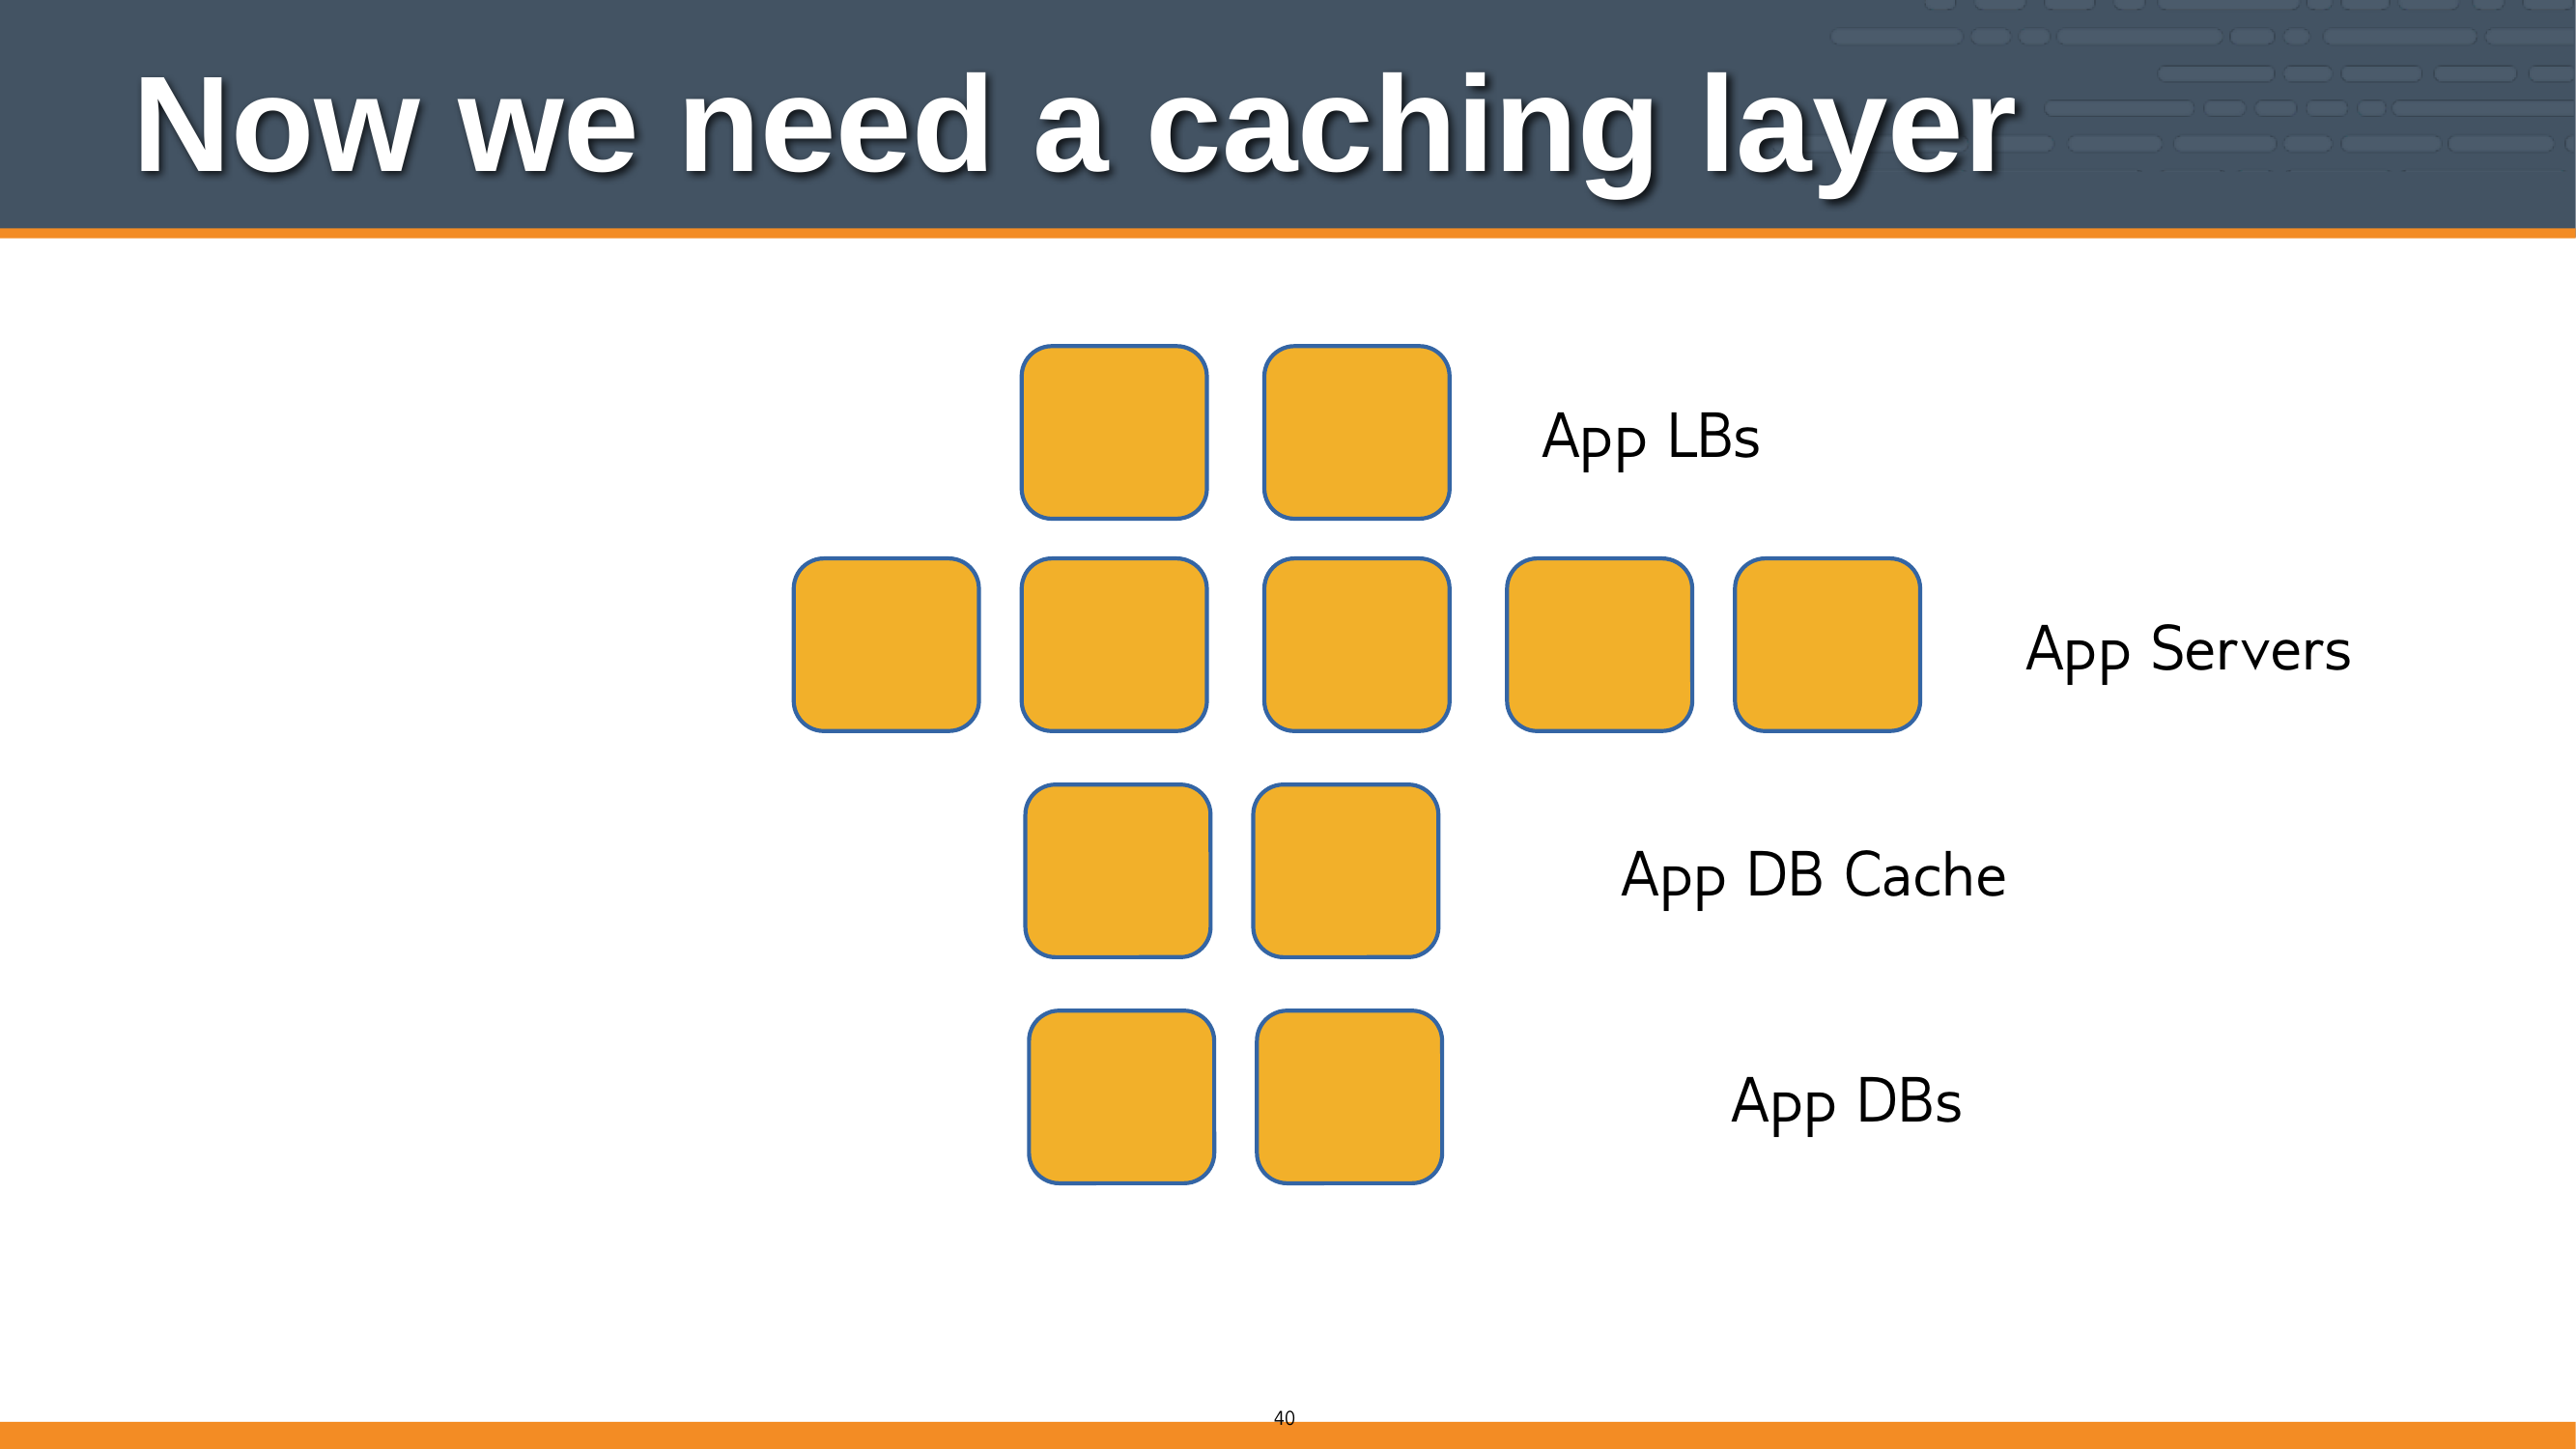

# Now we need a caching layer

App LBs

App Servers

App DB Cache

App DBs
40